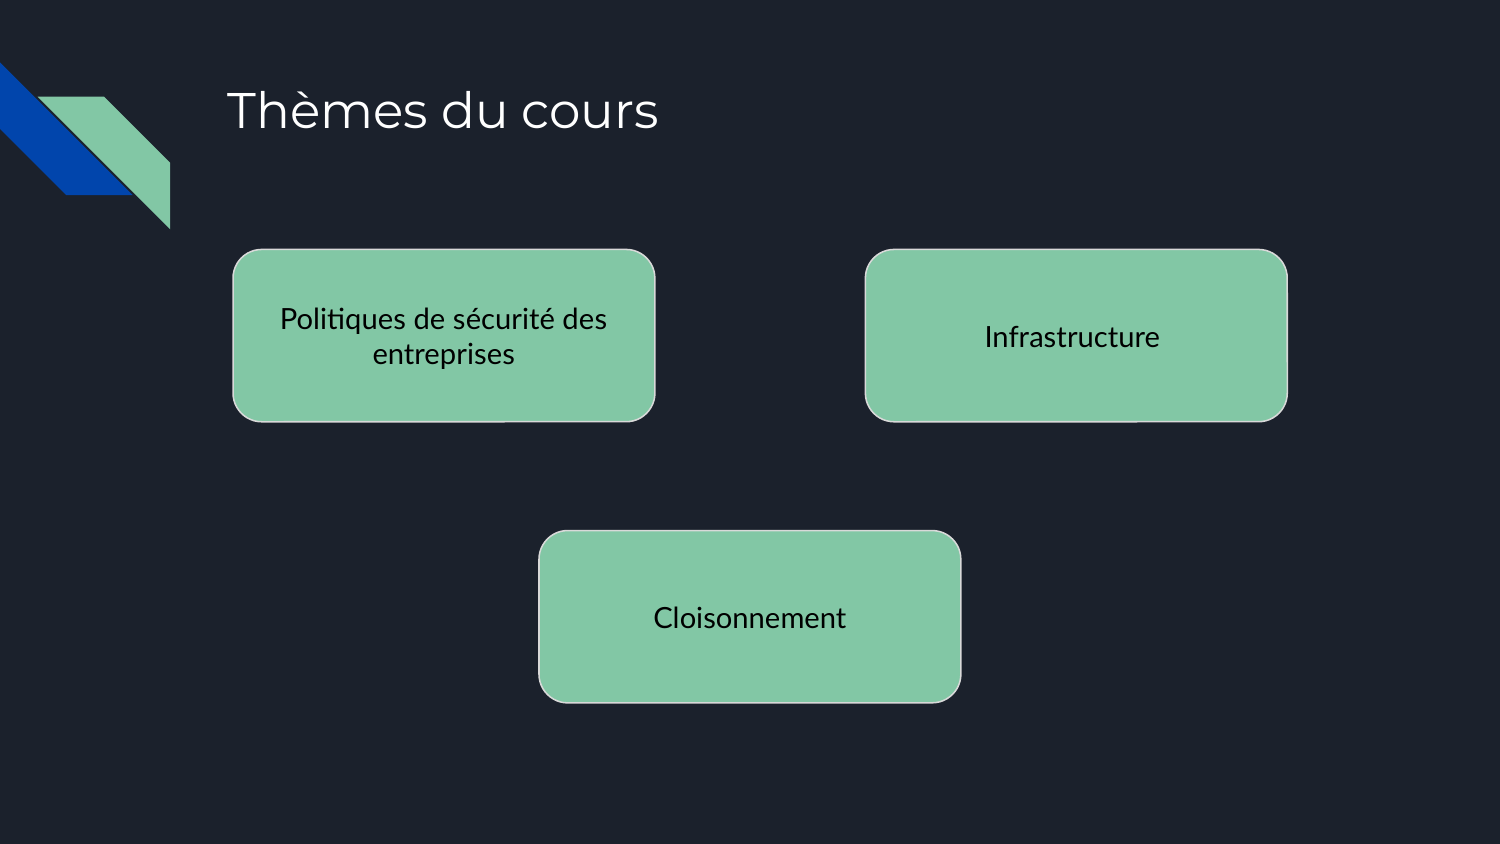

# Thèmes du cours
Politiques de sécurité des entreprises
Infrastructure
Cloisonnement